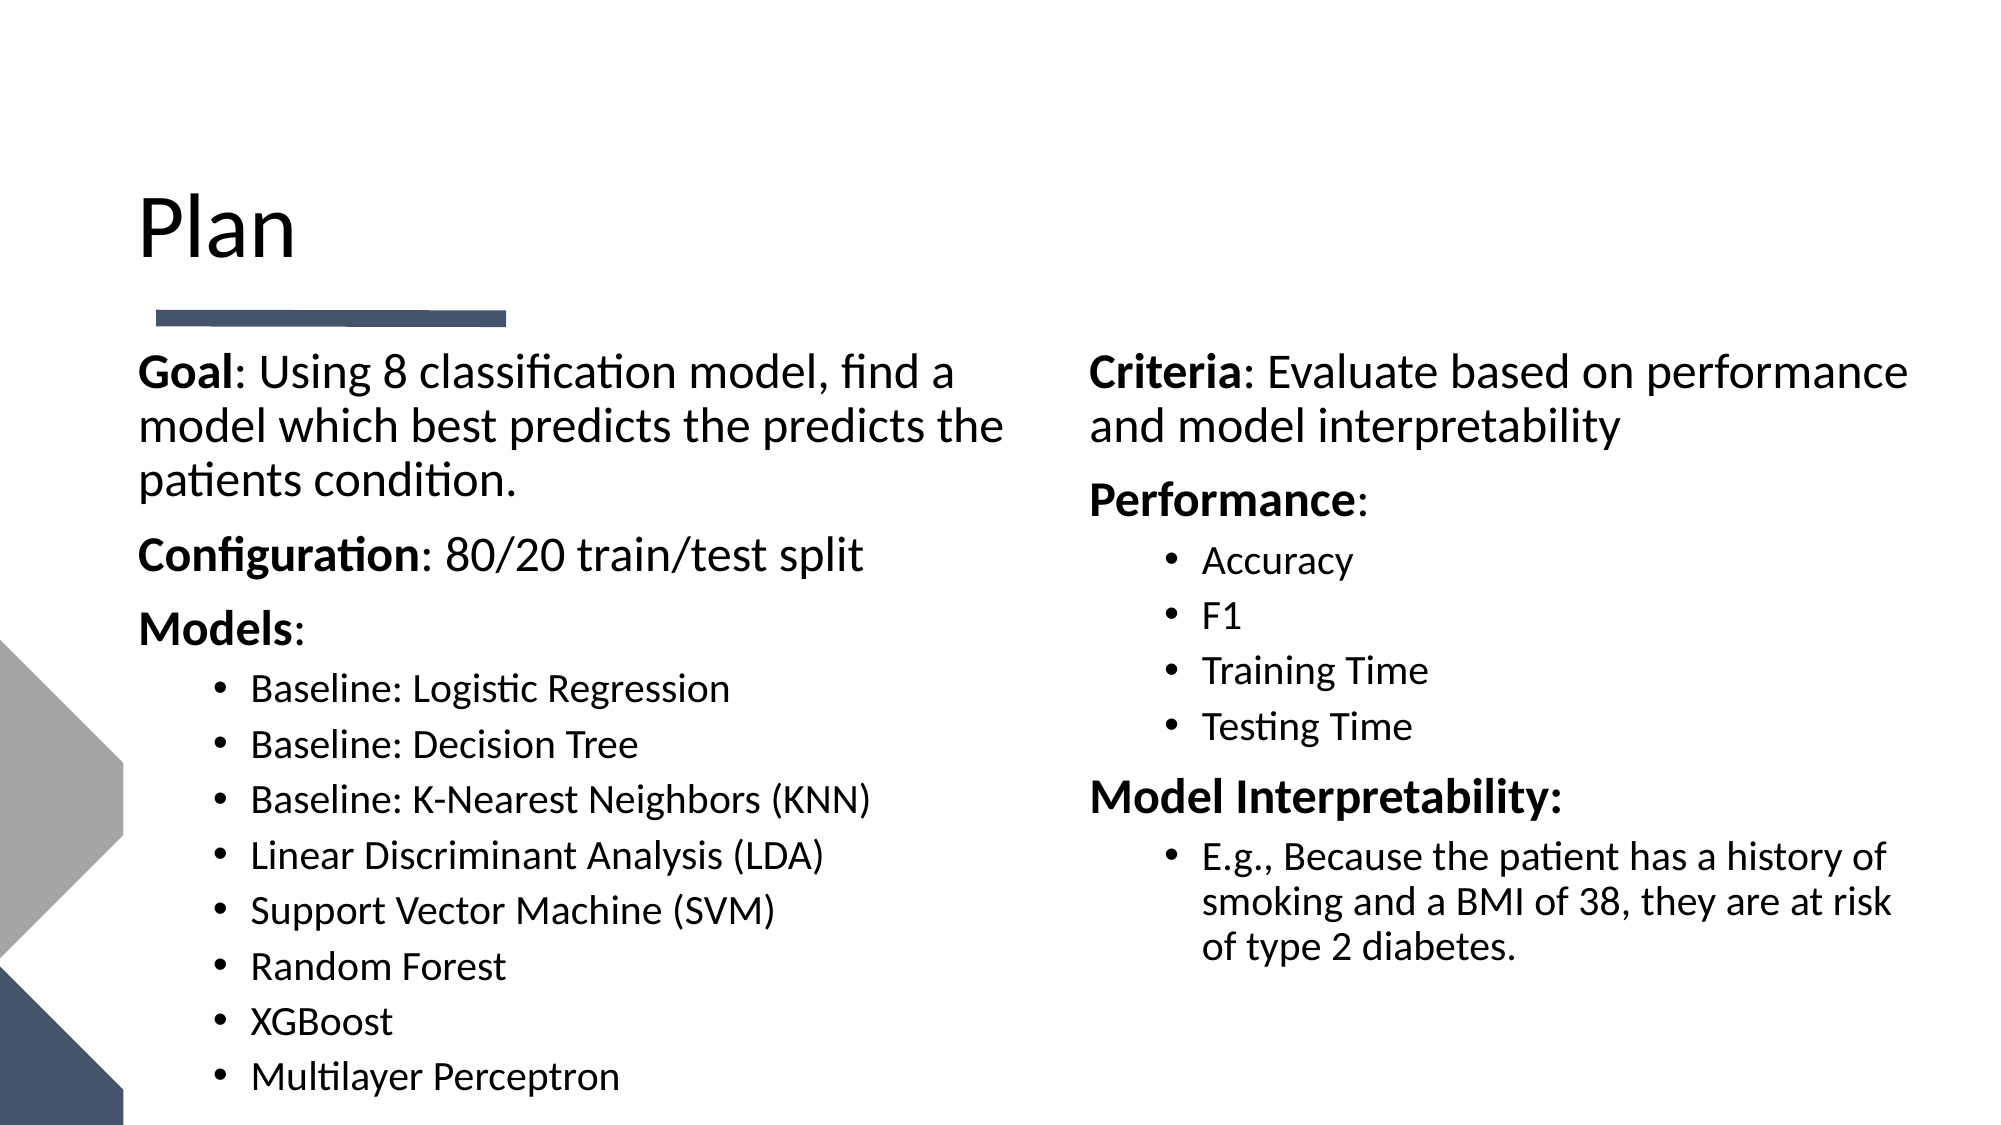

# Plan
Goal: Using 8 classification model, find a model which best predicts the predicts the patients condition.
Configuration: 80/20 train/test split
Models:
Baseline: Logistic Regression
Baseline: Decision Tree
Baseline: K-Nearest Neighbors (KNN)
Linear Discriminant Analysis (LDA)
Support Vector Machine (SVM)
Random Forest
XGBoost
Multilayer Perceptron
Criteria: Evaluate based on performance and model interpretability
Performance:
Accuracy
F1
Training Time
Testing Time
Model Interpretability:
E.g., Because the patient has a history of smoking and a BMI of 38, they are at risk of type 2 diabetes.

3